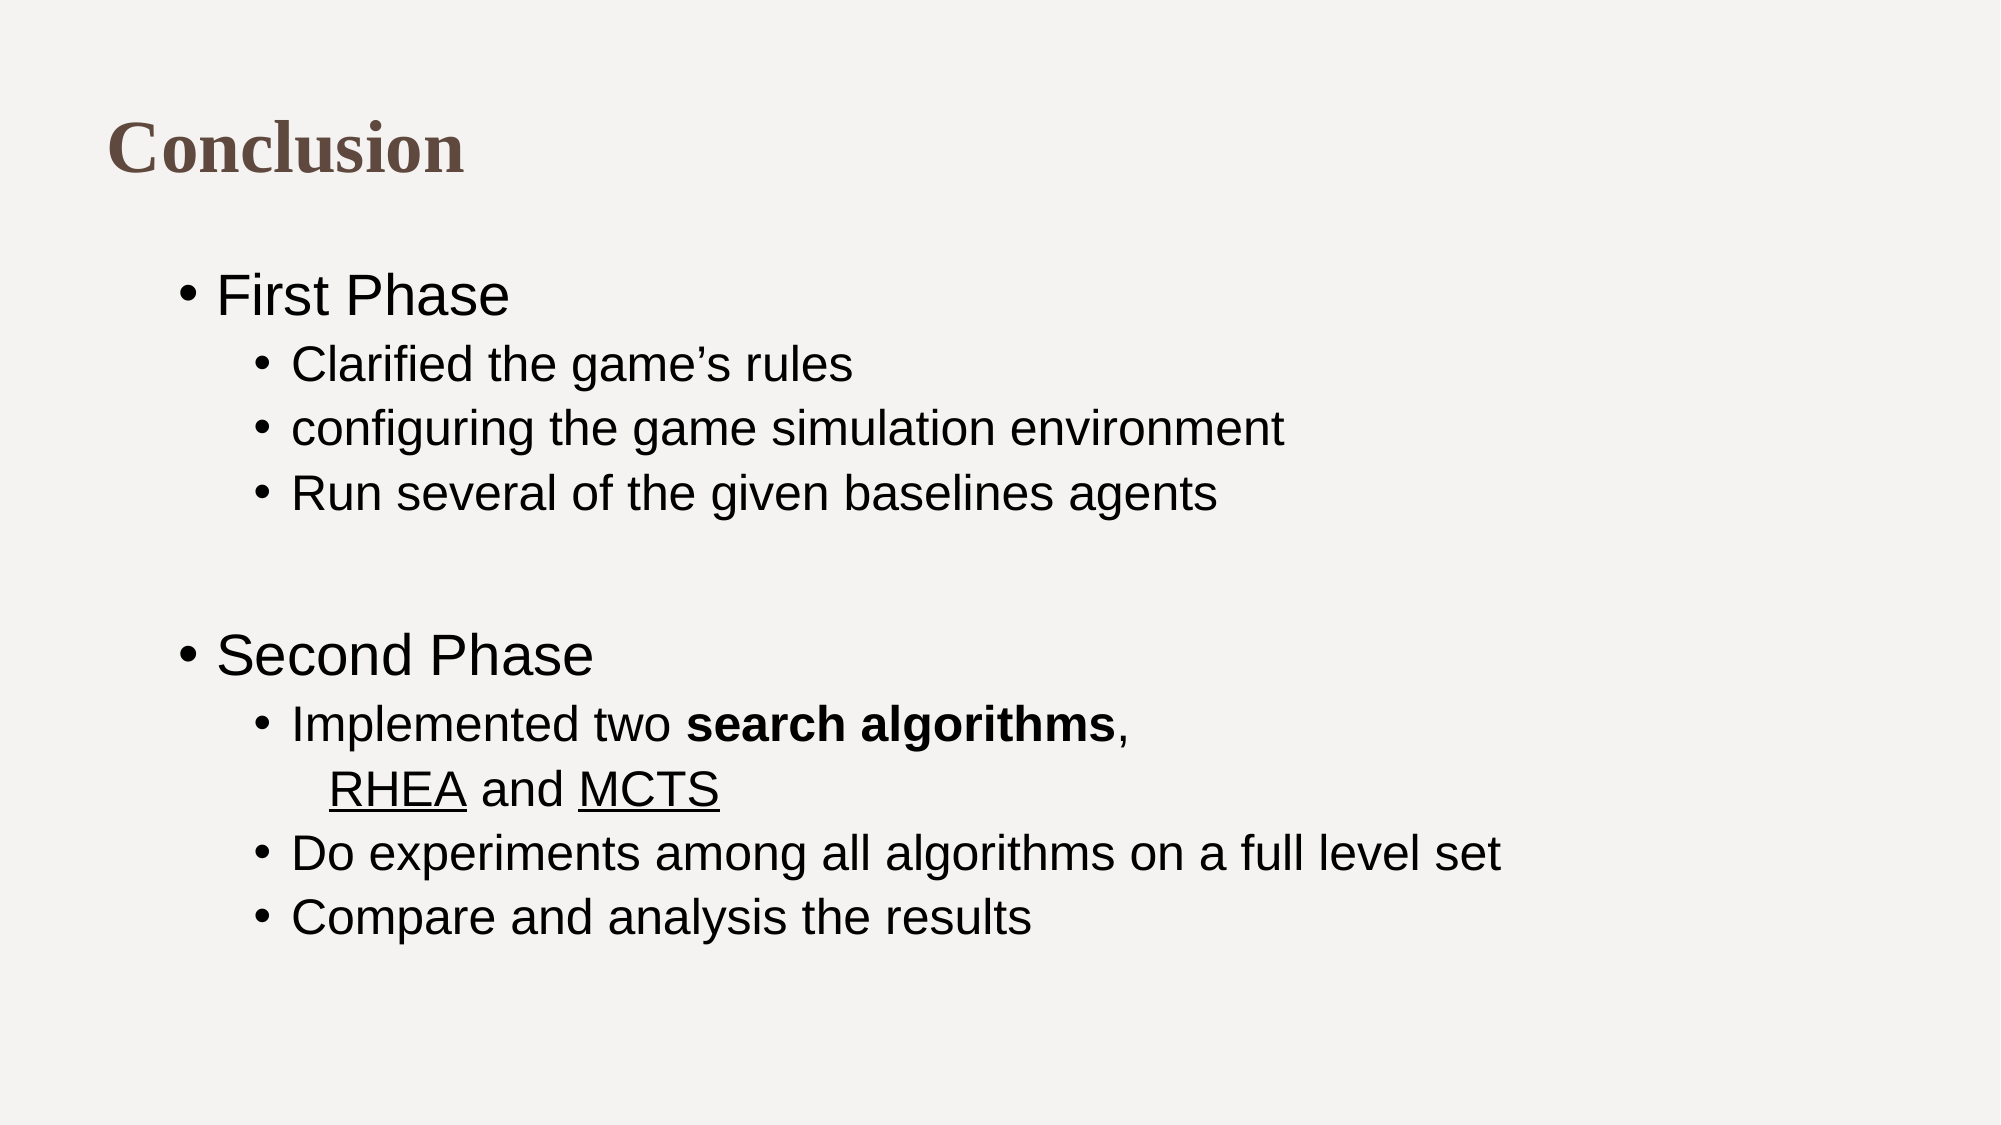

# Conclusion
First Phase
Clarified the game’s rules
configuring the game simulation environment
Run several of the given baselines agents

Second Phase
Implemented two search algorithms,
RHEA and MCTS
Do experiments among all algorithms on a full level set
Compare and analysis the results
34